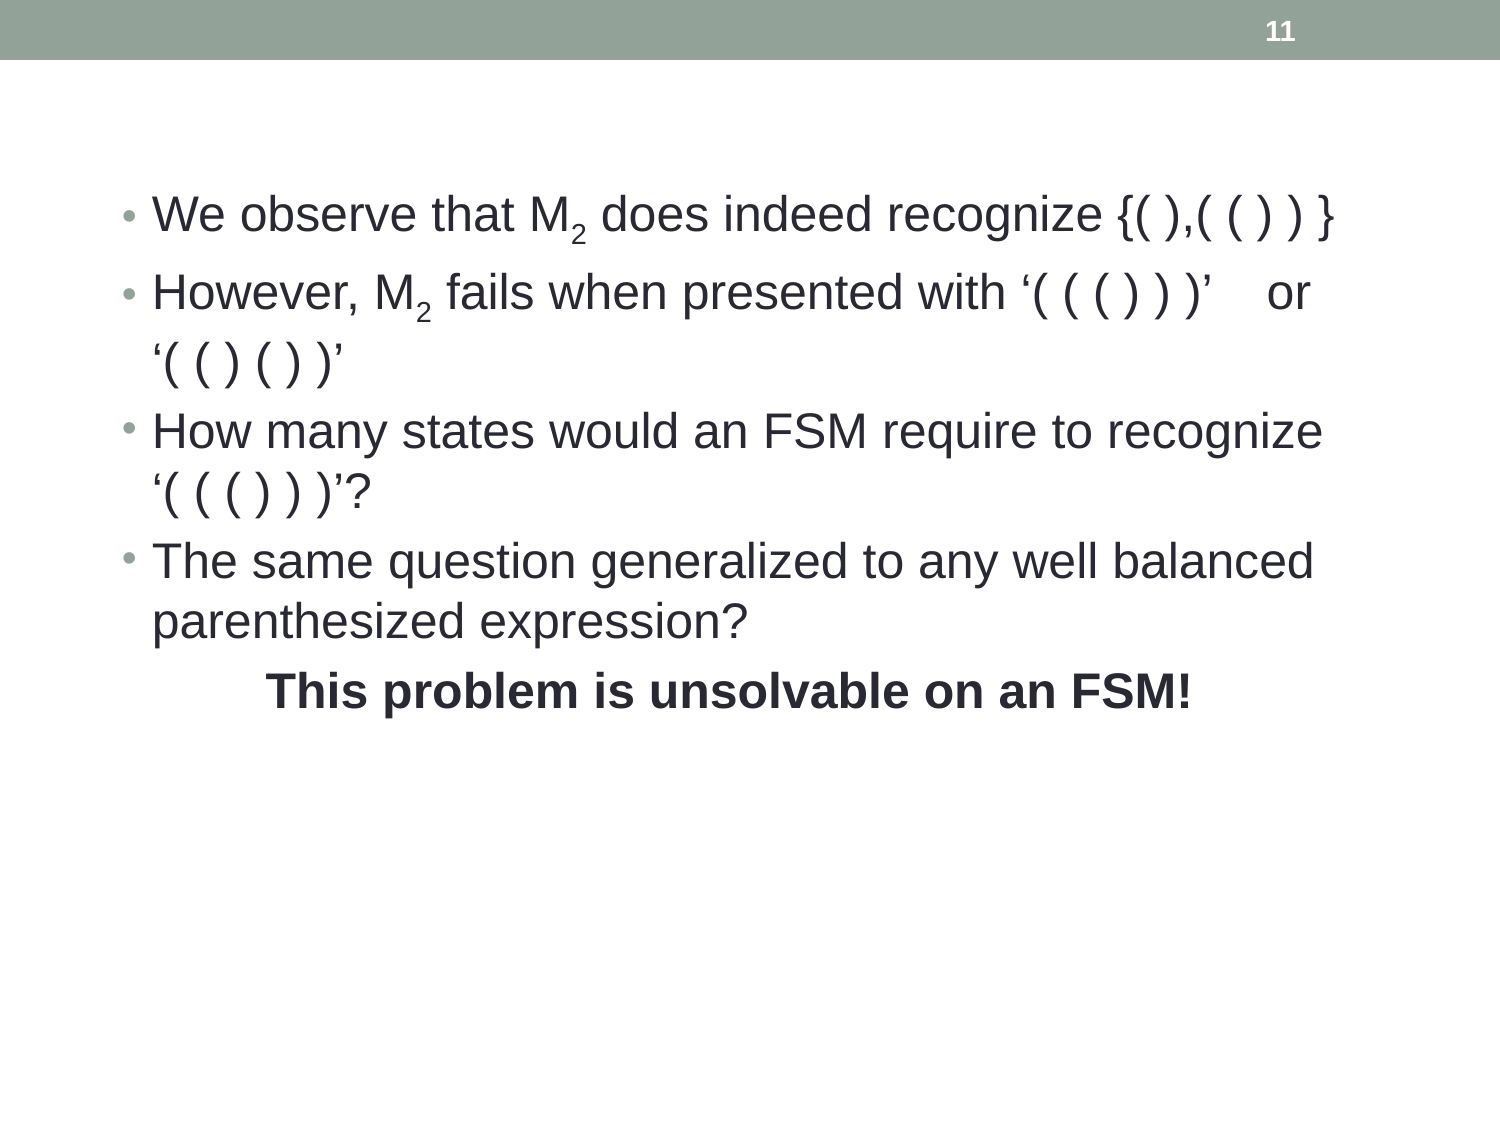

11
We observe that M2 does indeed recognize {( ),( ( ) ) }
However, M2 fails when presented with ‘( ( ( ) ) )’    or ‘( ( ) ( ) )’
How many states would an FSM require to recognize ‘( ( ( ) ) )’?
The same question generalized to any well balanced parenthesized expression?
This problem is unsolvable on an FSM!